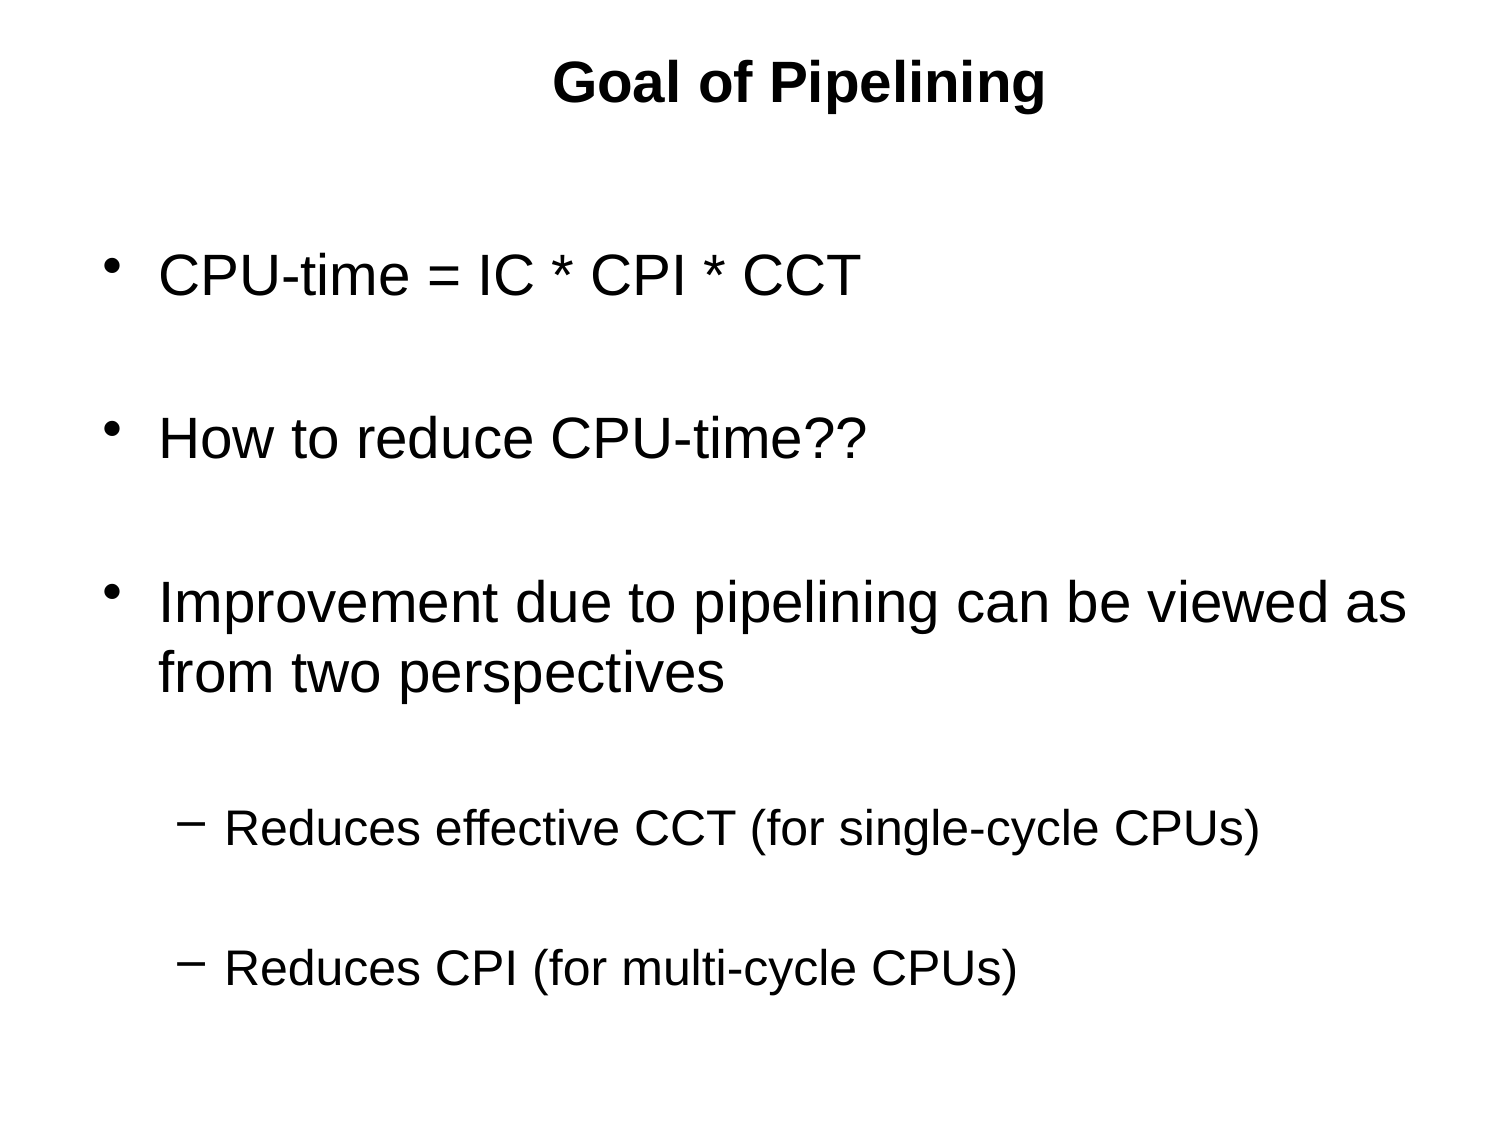

Goal of Pipelining

CPU-time = IC * CPI * CCT

How to reduce CPU-time??

Improvement due to pipelining can be viewed as from two perspectives

Reduces effective CCT (for single-cycle CPUs)

Reduces CPI (for multi-cycle CPUs)